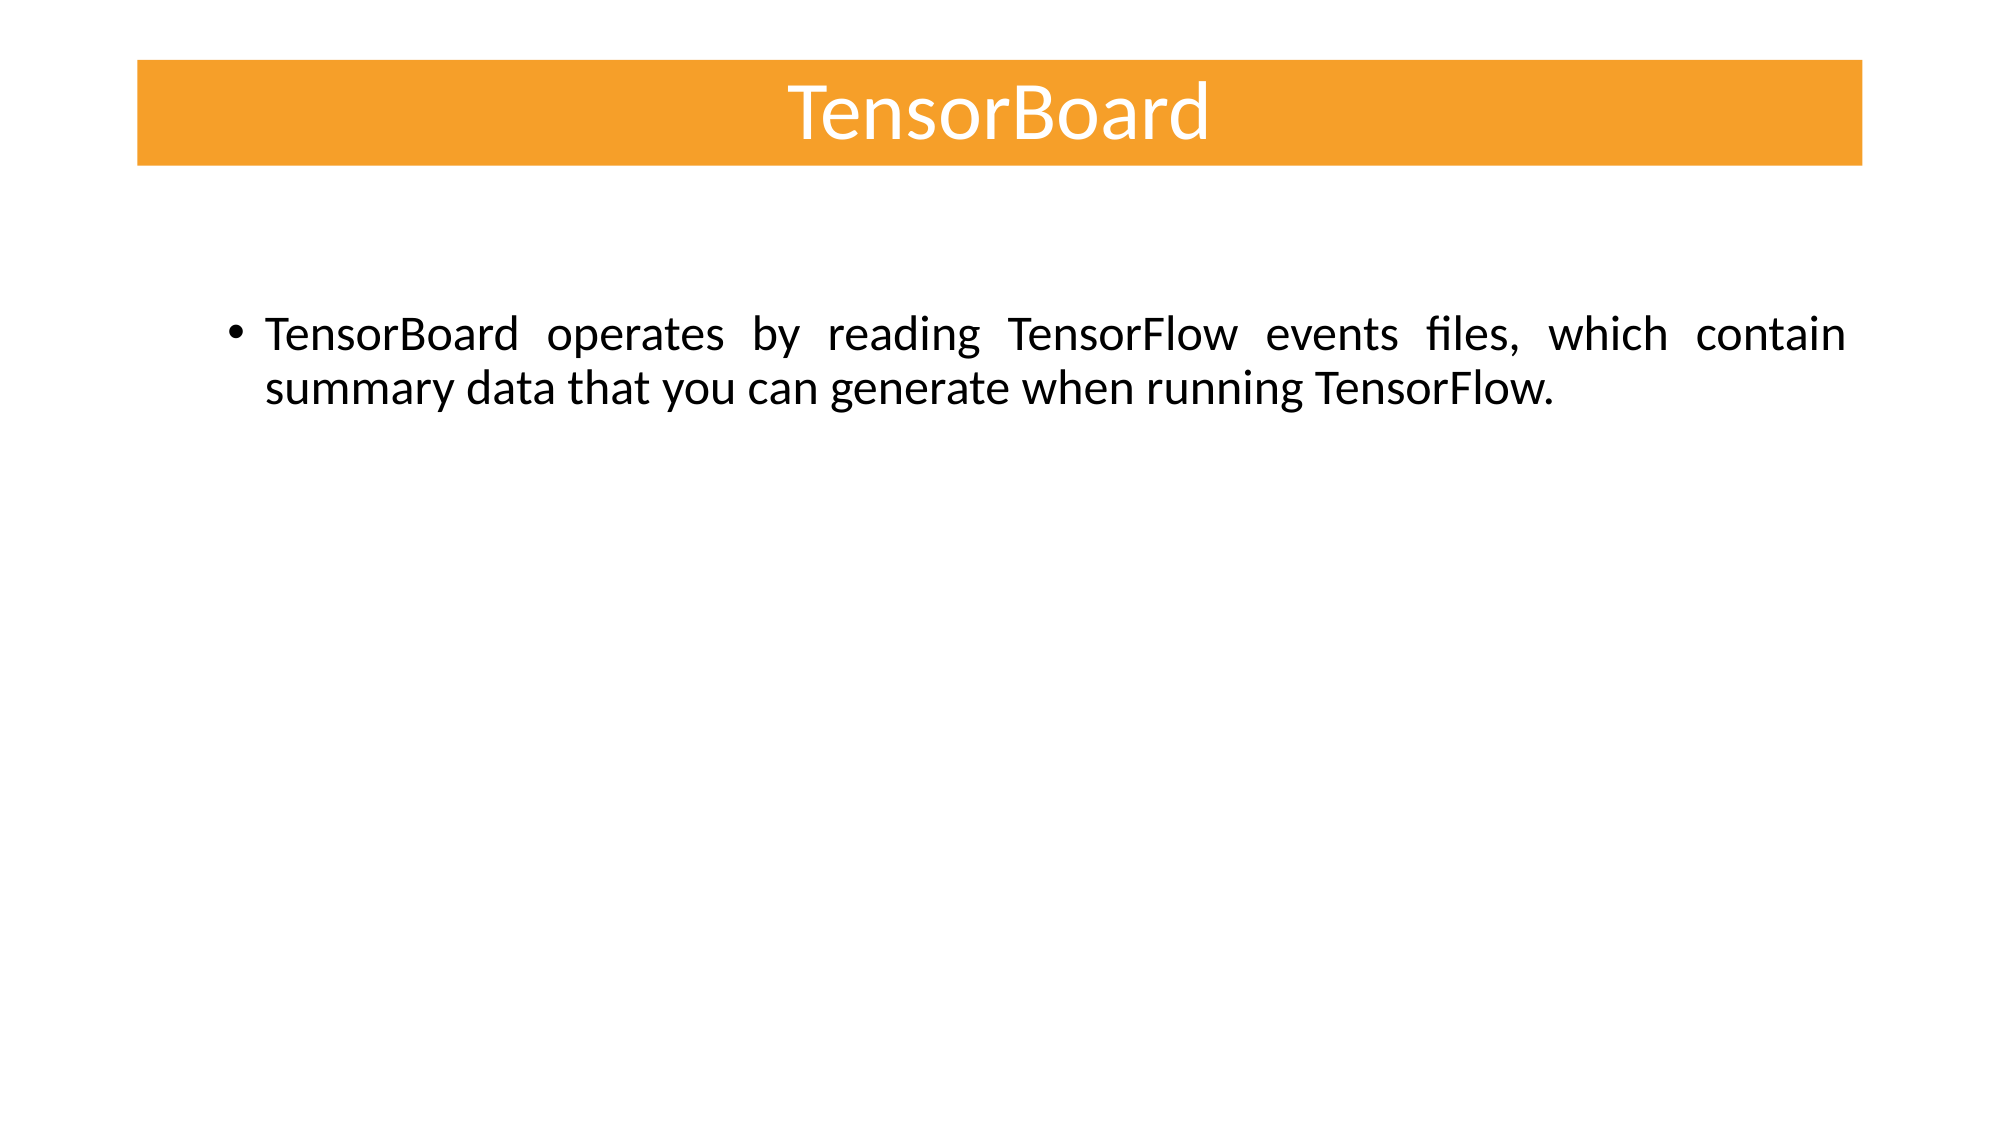

# TensorBoard
TensorBoard operates by reading TensorFlow events files, which contain summary data that you can generate when running TensorFlow.